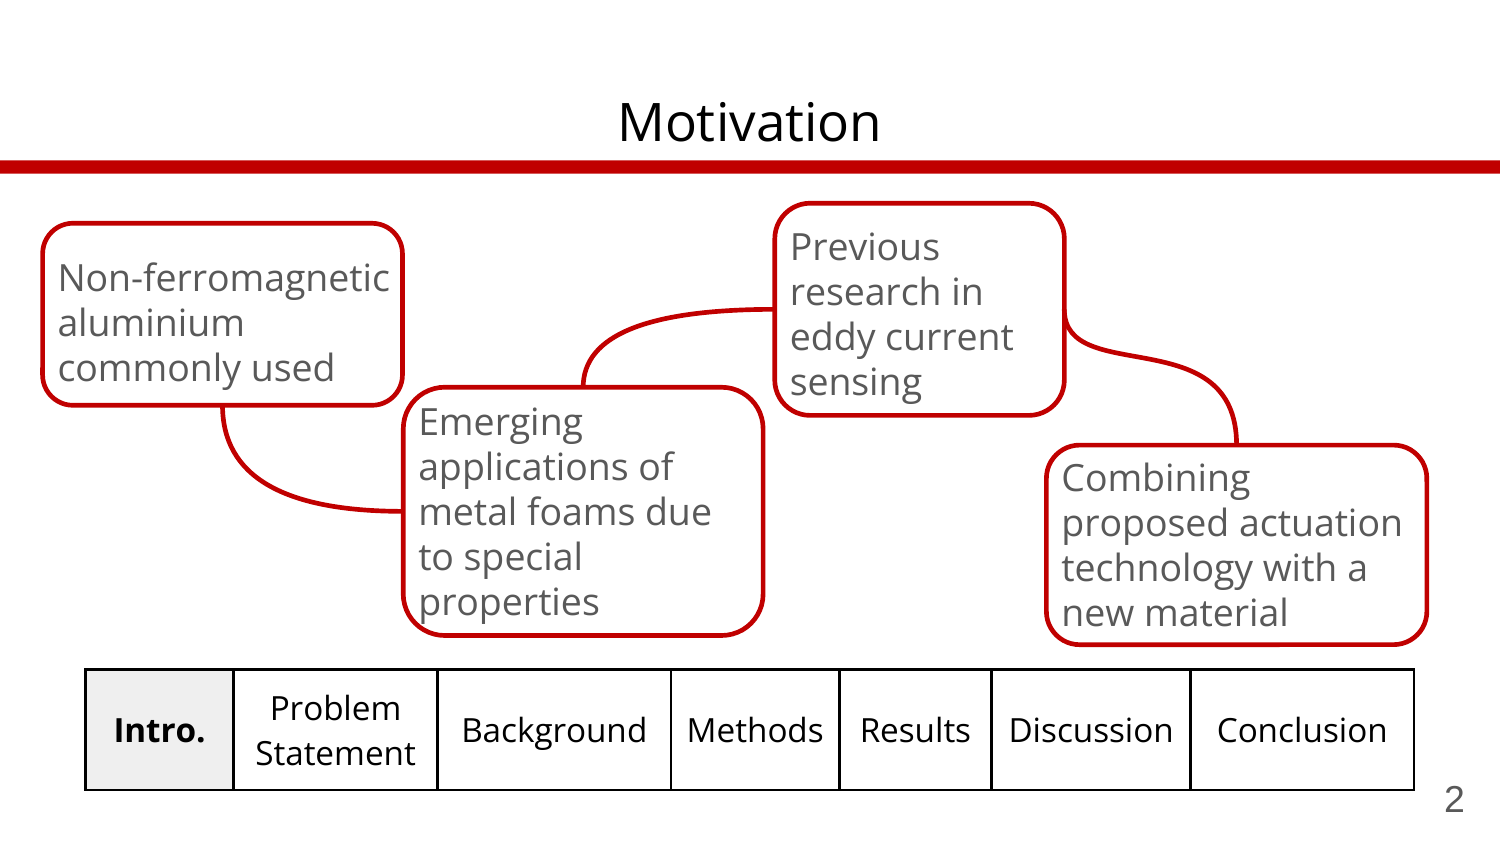

# Motivation

Previous research in eddy current sensing

Non-ferromagnetic aluminium commonly used
Emerging applications of metal foams due to special properties

Combining proposed actuation technology with a new material

| Intro. | Problem Statement | Background | Methods | Results | Discussion | Conclusion |
| --- | --- | --- | --- | --- | --- | --- |
2